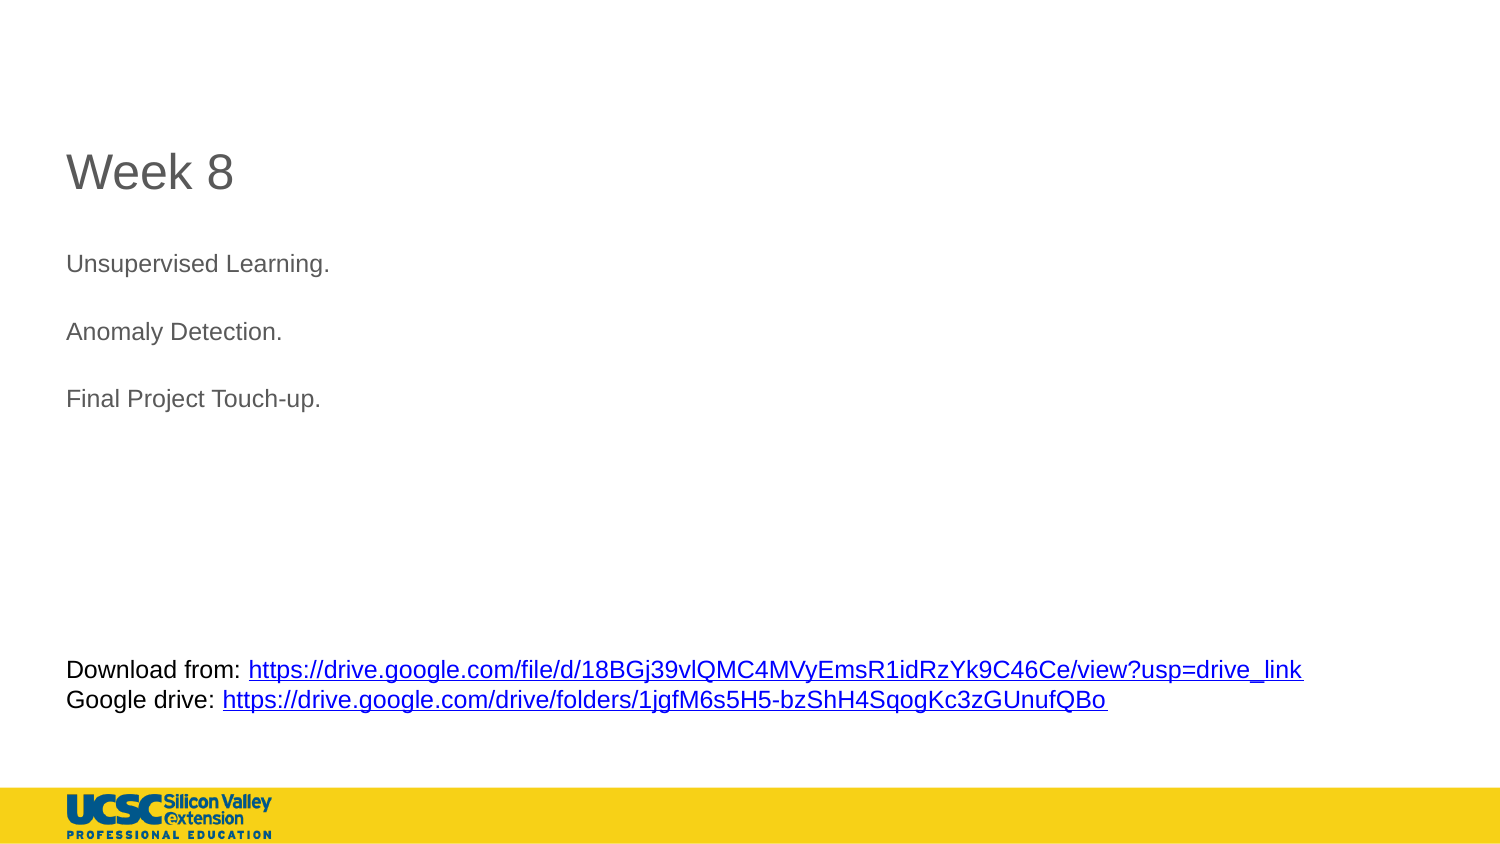

# Week 8
Unsupervised Learning.
Anomaly Detection.
Final Project Touch-up.
Download from: https://drive.google.com/file/d/18BGj39vlQMC4MVyEmsR1idRzYk9C46Ce/view?usp=drive_link
Google drive: https://drive.google.com/drive/folders/1jgfM6s5H5-bzShH4SqogKc3zGUnufQBo